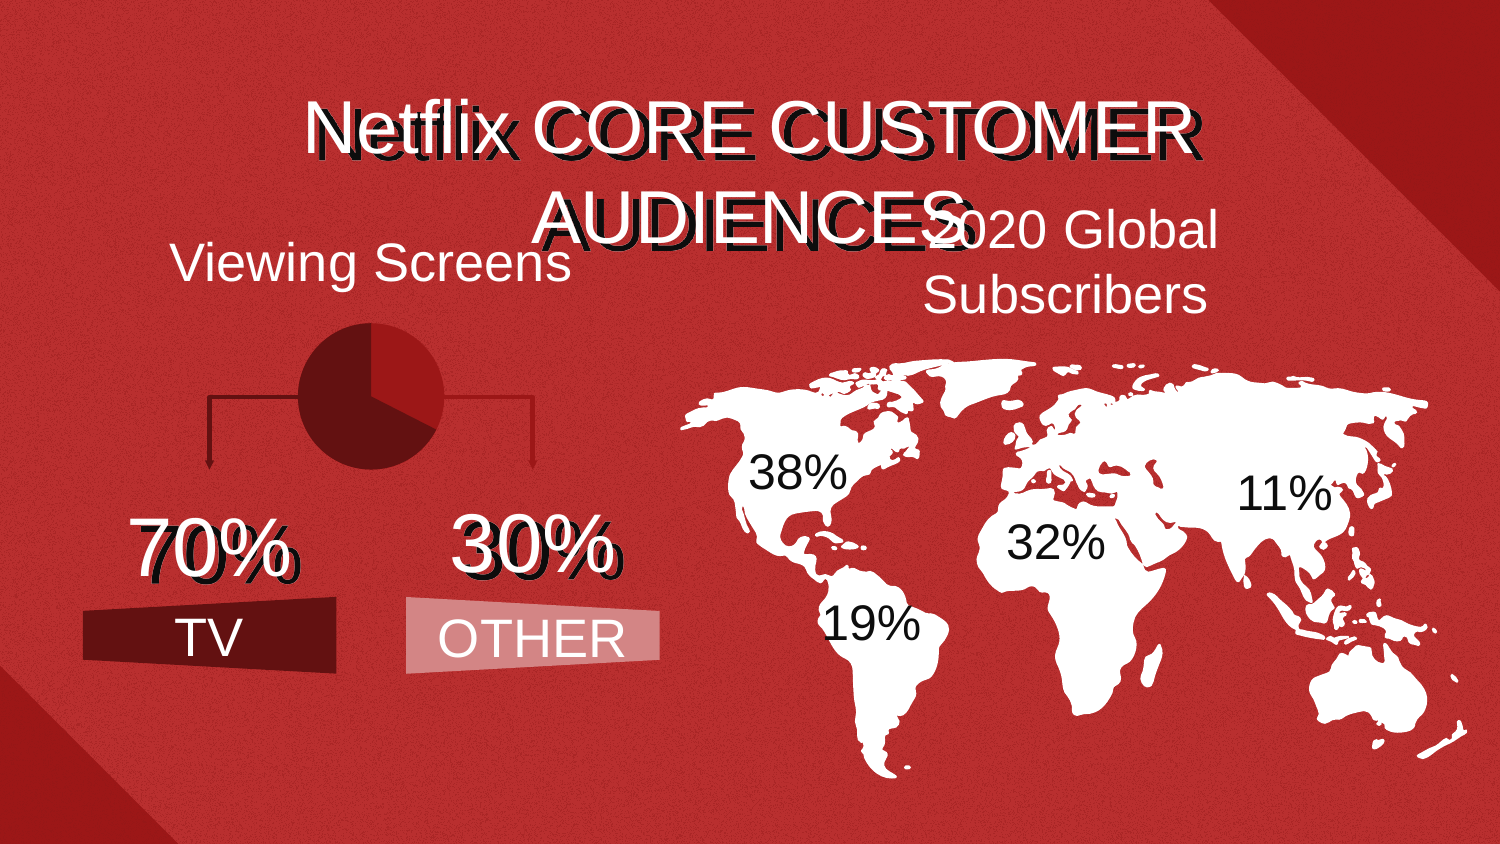

# Netflix CORE CUSTOMER AUDIENCES
2020 Global Subscribers
Viewing Screens

38%
11%
30%
32%
70%

19%
TV
OTHER